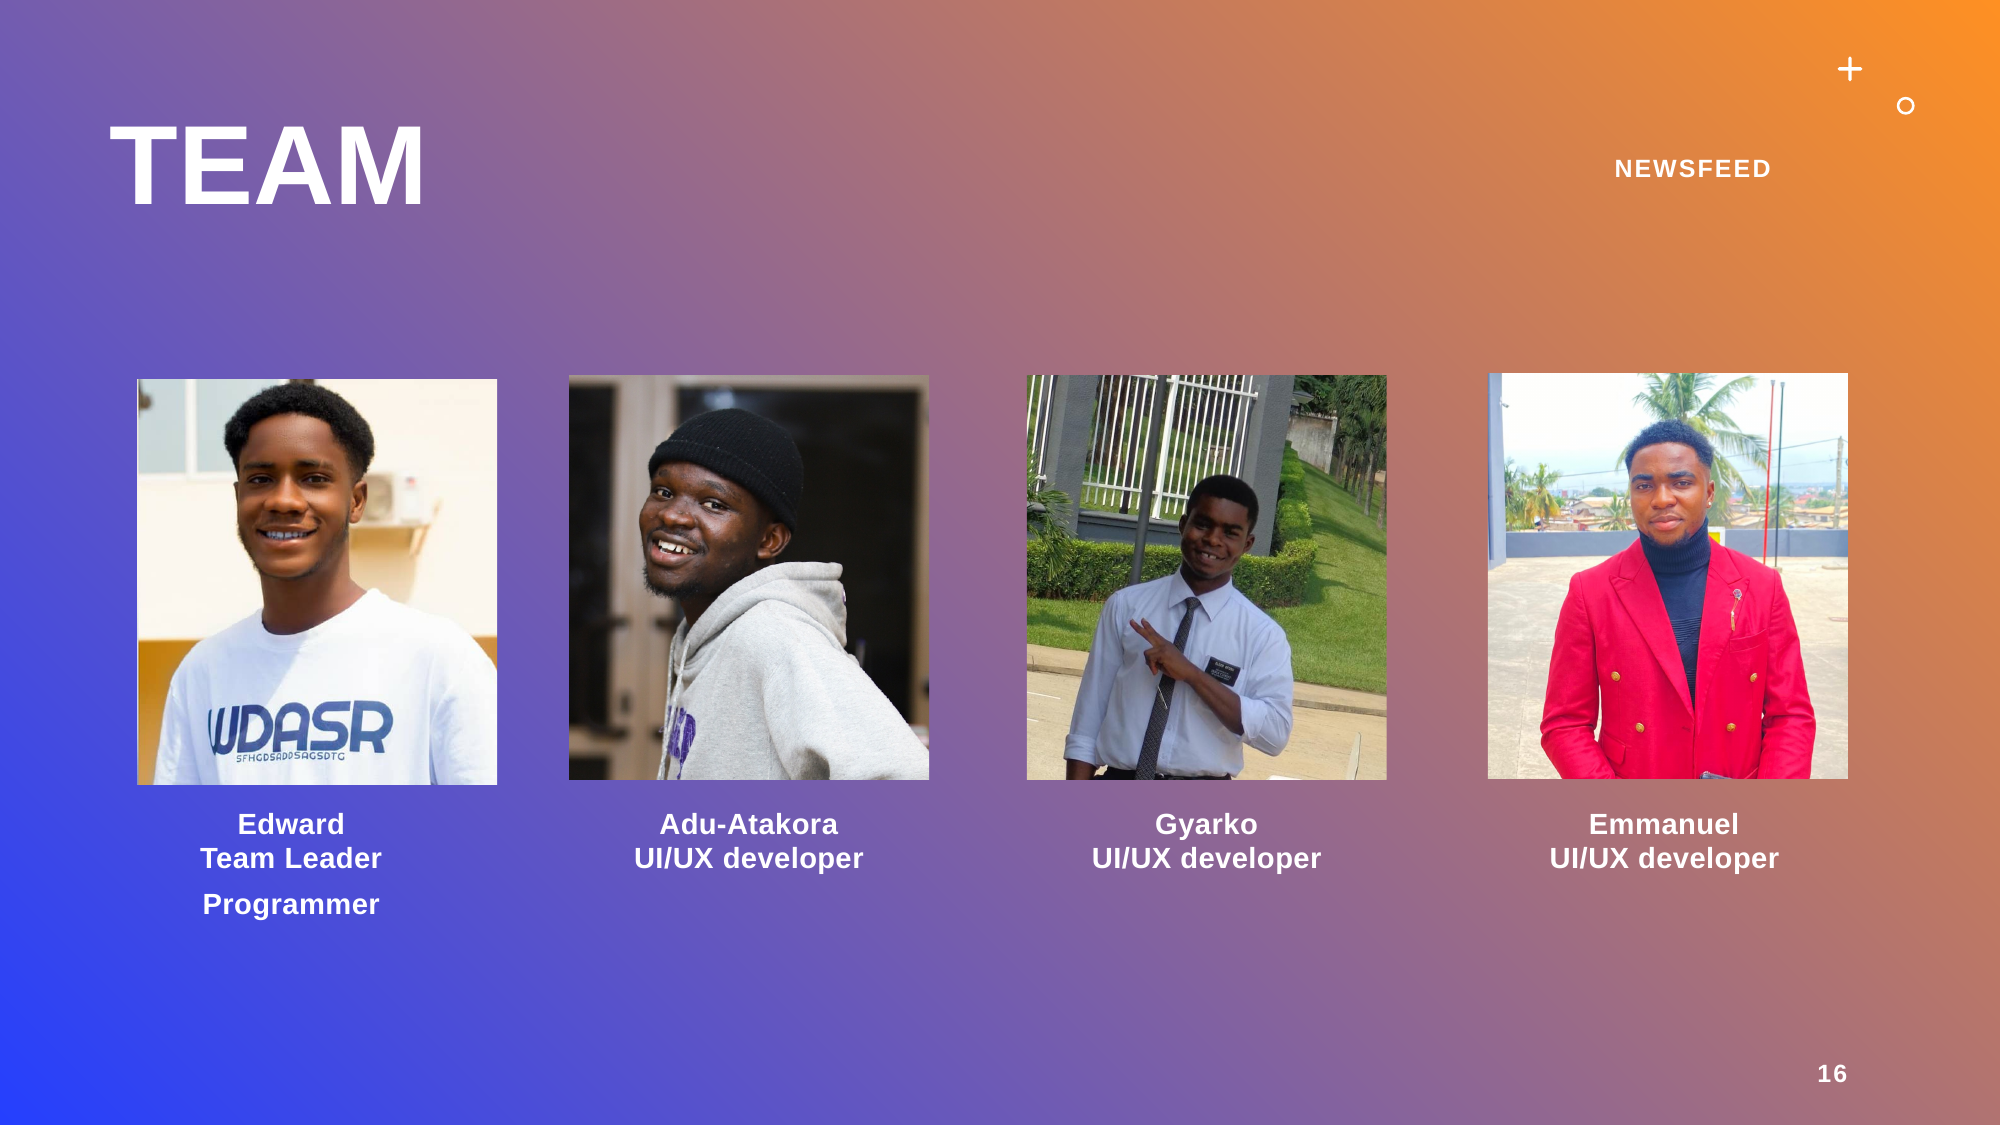

# Team
NEWSFEED
Edward
Team Leader
Programmer
Adu-Atakora
UI/UX developer
Gyarko
UI/UX developer
Emmanuel
UI/UX developer
16